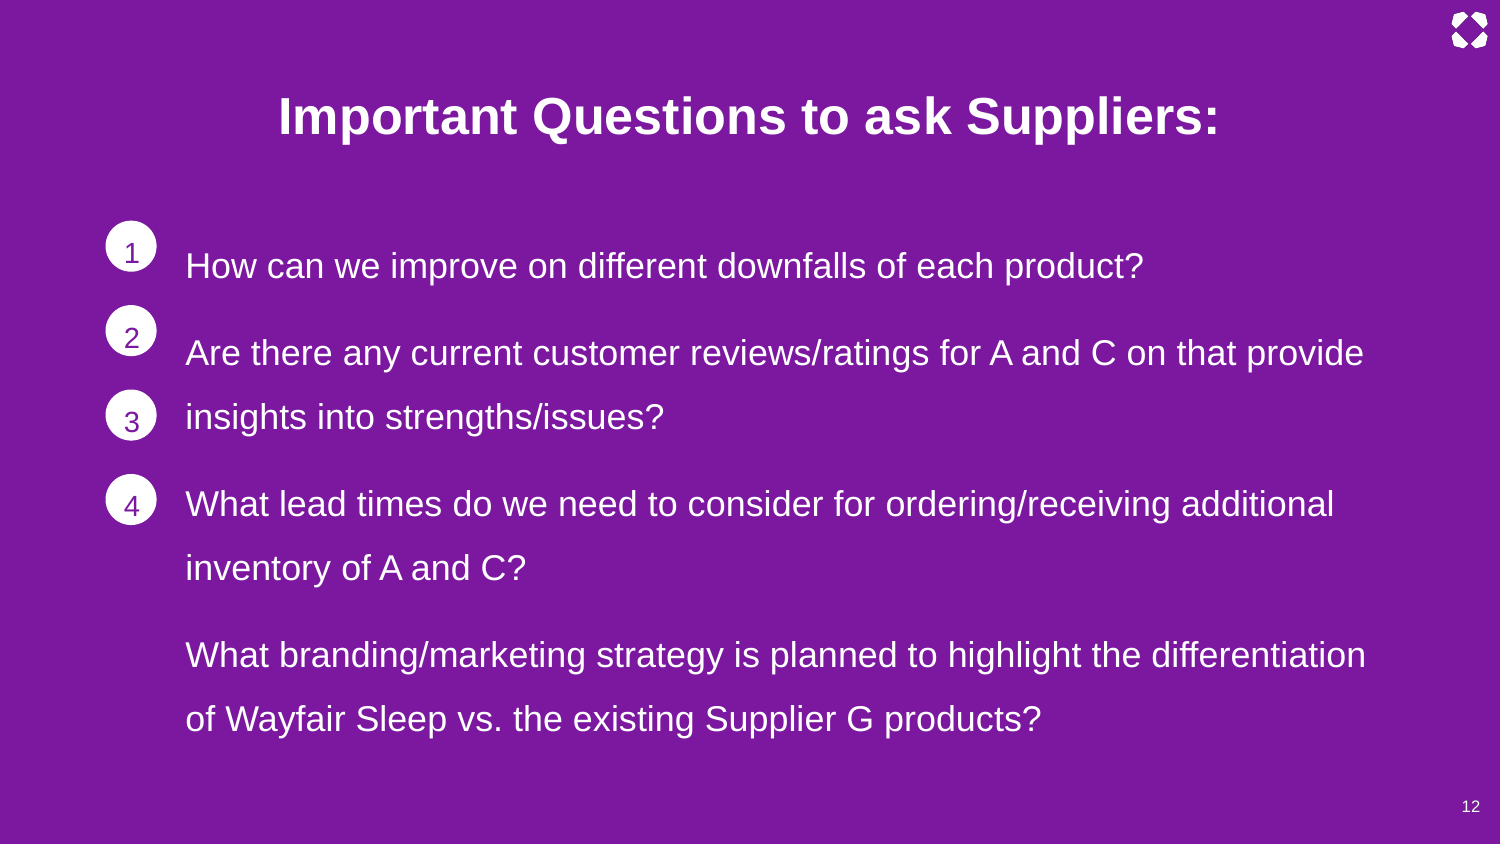

# Important Questions to ask Suppliers:
1

How can we improve on different downfalls of each product?
Are there any current customer reviews/ratings for A and C on that provide insights into strengths/issues?
What lead times do we need to consider for ordering/receiving additional inventory of A and C?
What branding/marketing strategy is planned to highlight the differentiation of Wayfair Sleep vs. the existing Supplier G products?

2

3

4